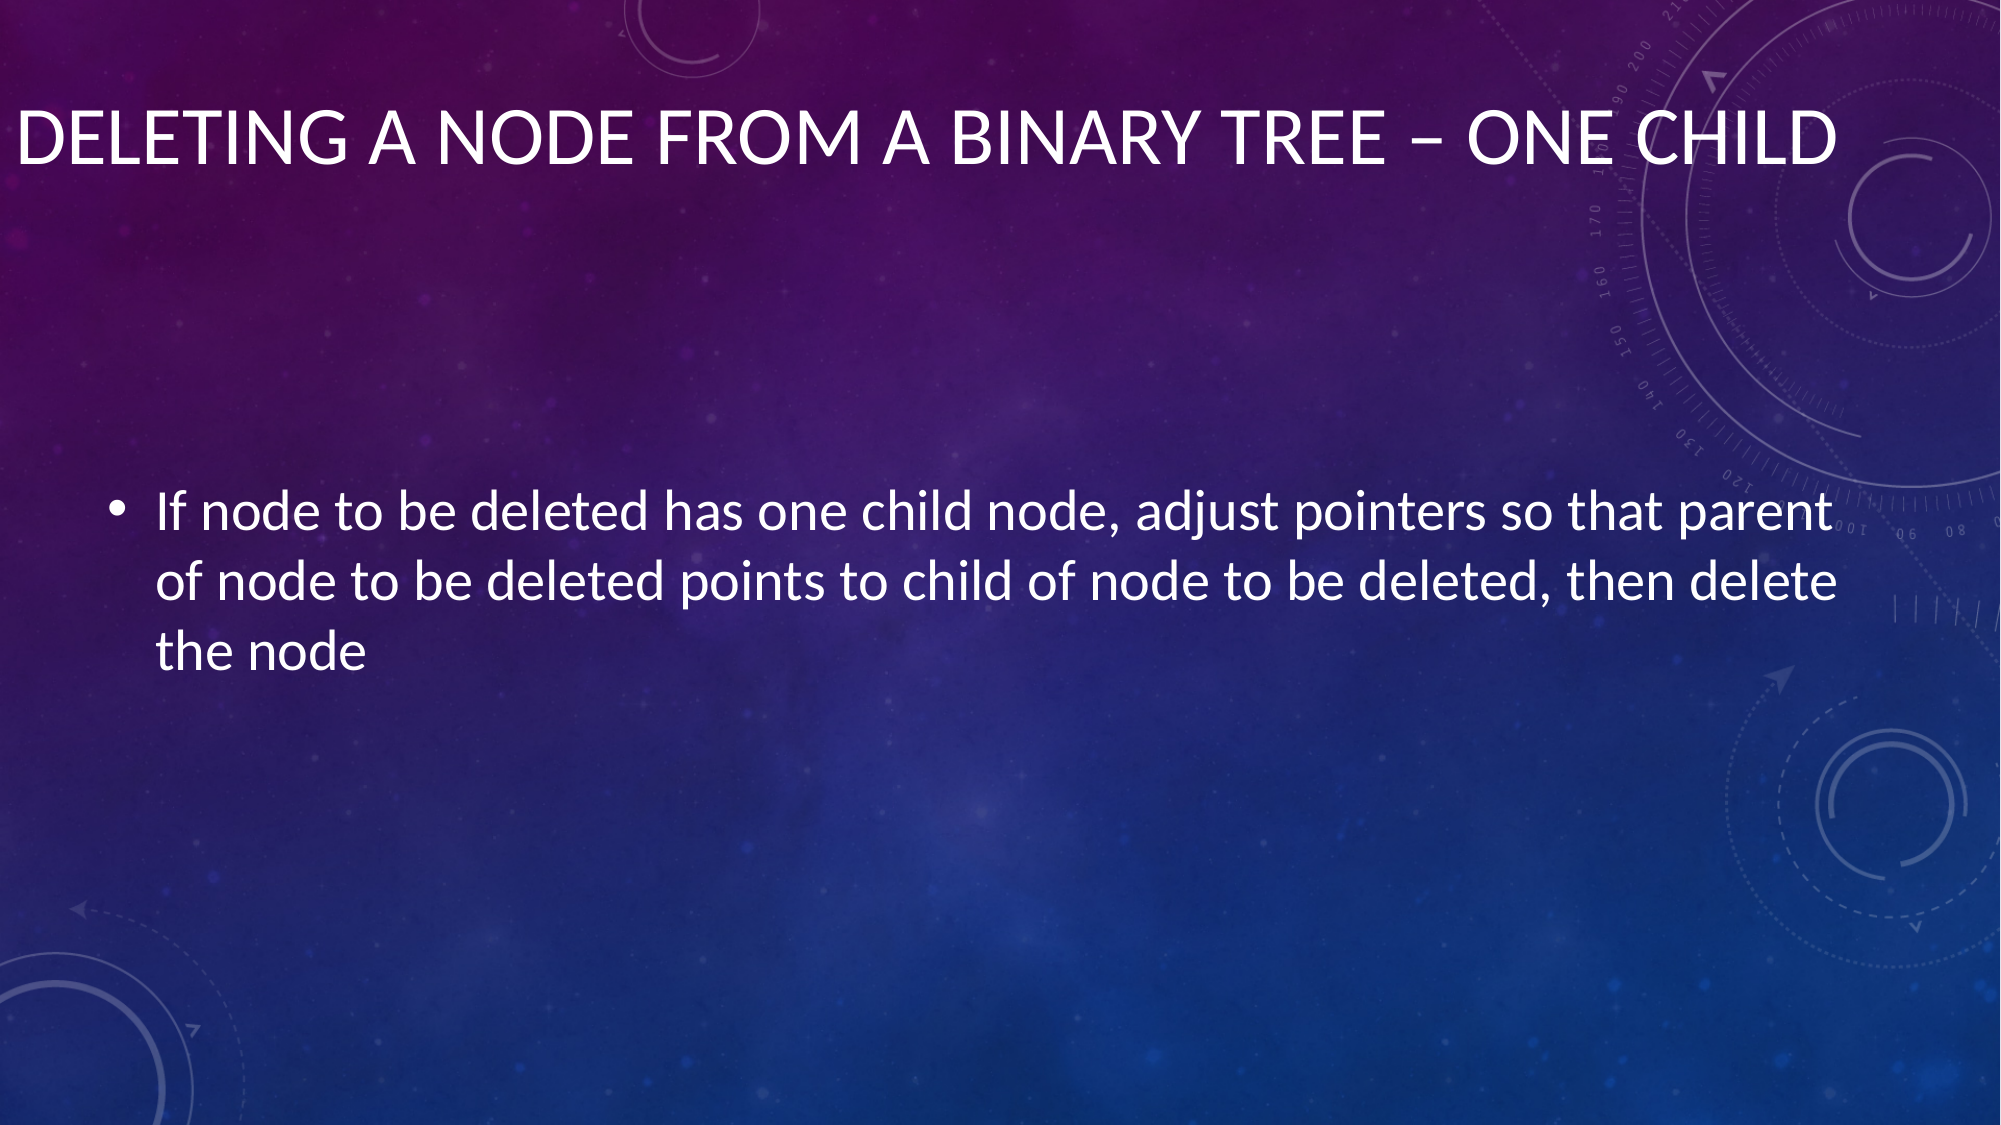

# Deleting a Node from a Binary Tree – One Child
If node to be deleted has one child node, adjust pointers so that parent of node to be deleted points to child of node to be deleted, then delete the node